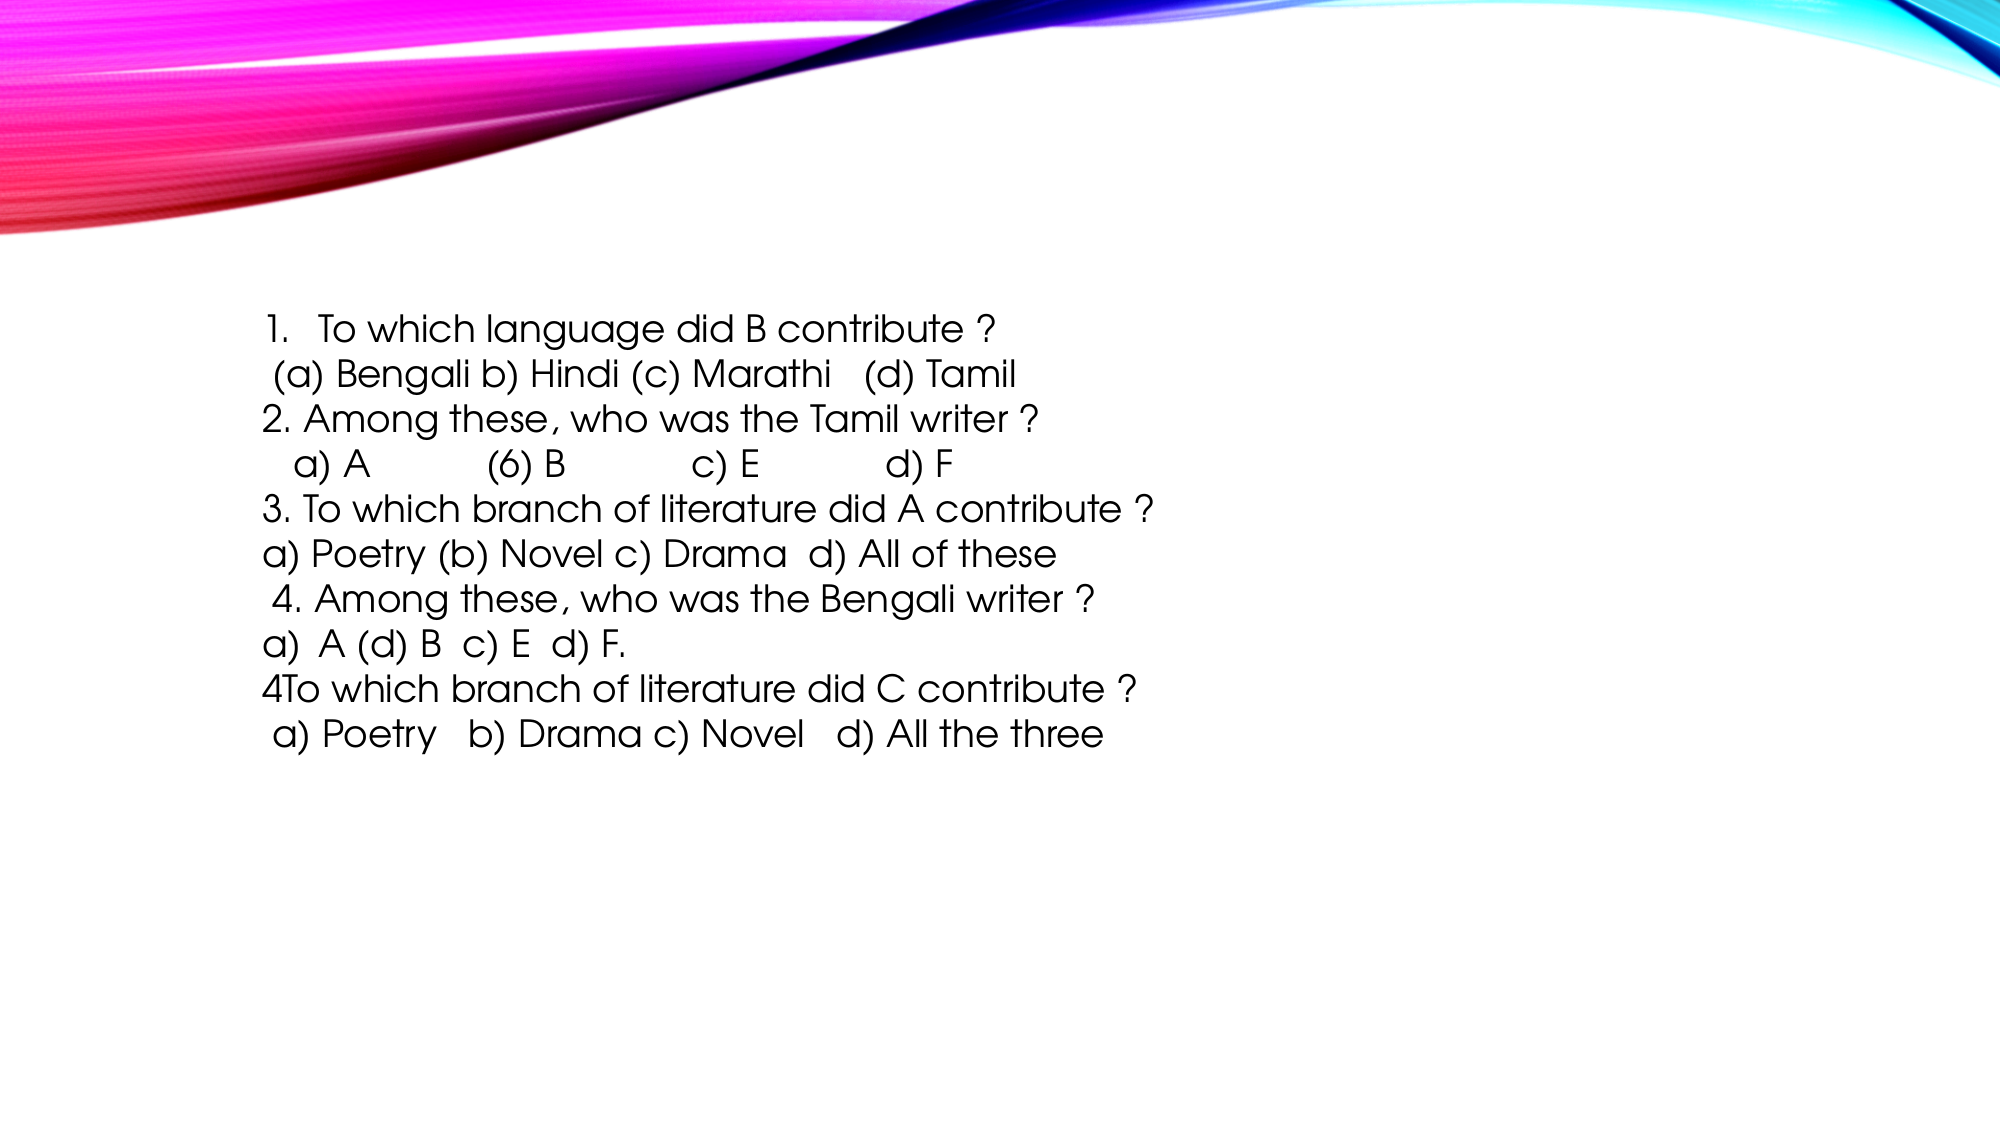

To which language did B contribute ?
 (a) Bengali b) Hindi (c) Marathi   (d) Tamil
2. Among these, who was the Tamil writer ?
   a) A           (6) B            c) E            d) F
3. To which branch of literature did A contribute ?
a) Poetry (b) Novel c) Drama  d) All of these
 4. Among these, who was the Bengali writer ?
A (d) B  c) E  d) F.
4To which branch of literature did C contribute ?
 a) Poetry   b) Drama c) Novel   d) All the three